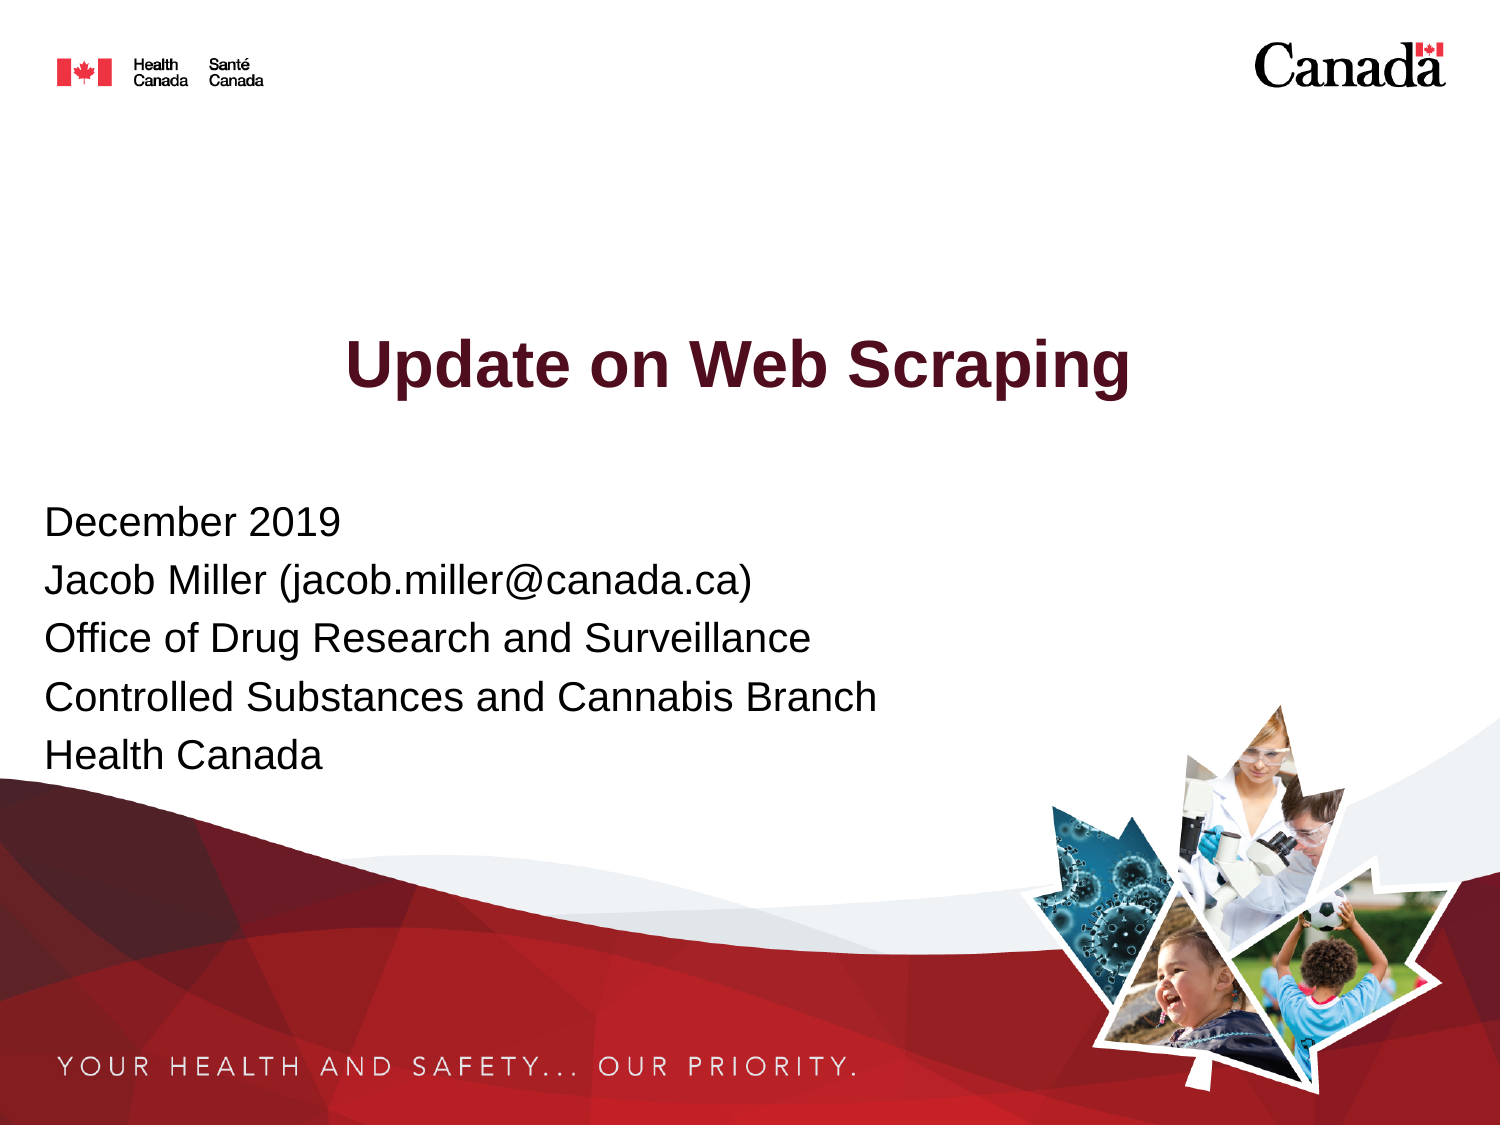

# Update on Web Scraping

December 2019
Jacob Miller (jacob.miller@canada.ca)
Office of Drug Research and Surveillance
Controlled Substances and Cannabis Branch
Health Canada